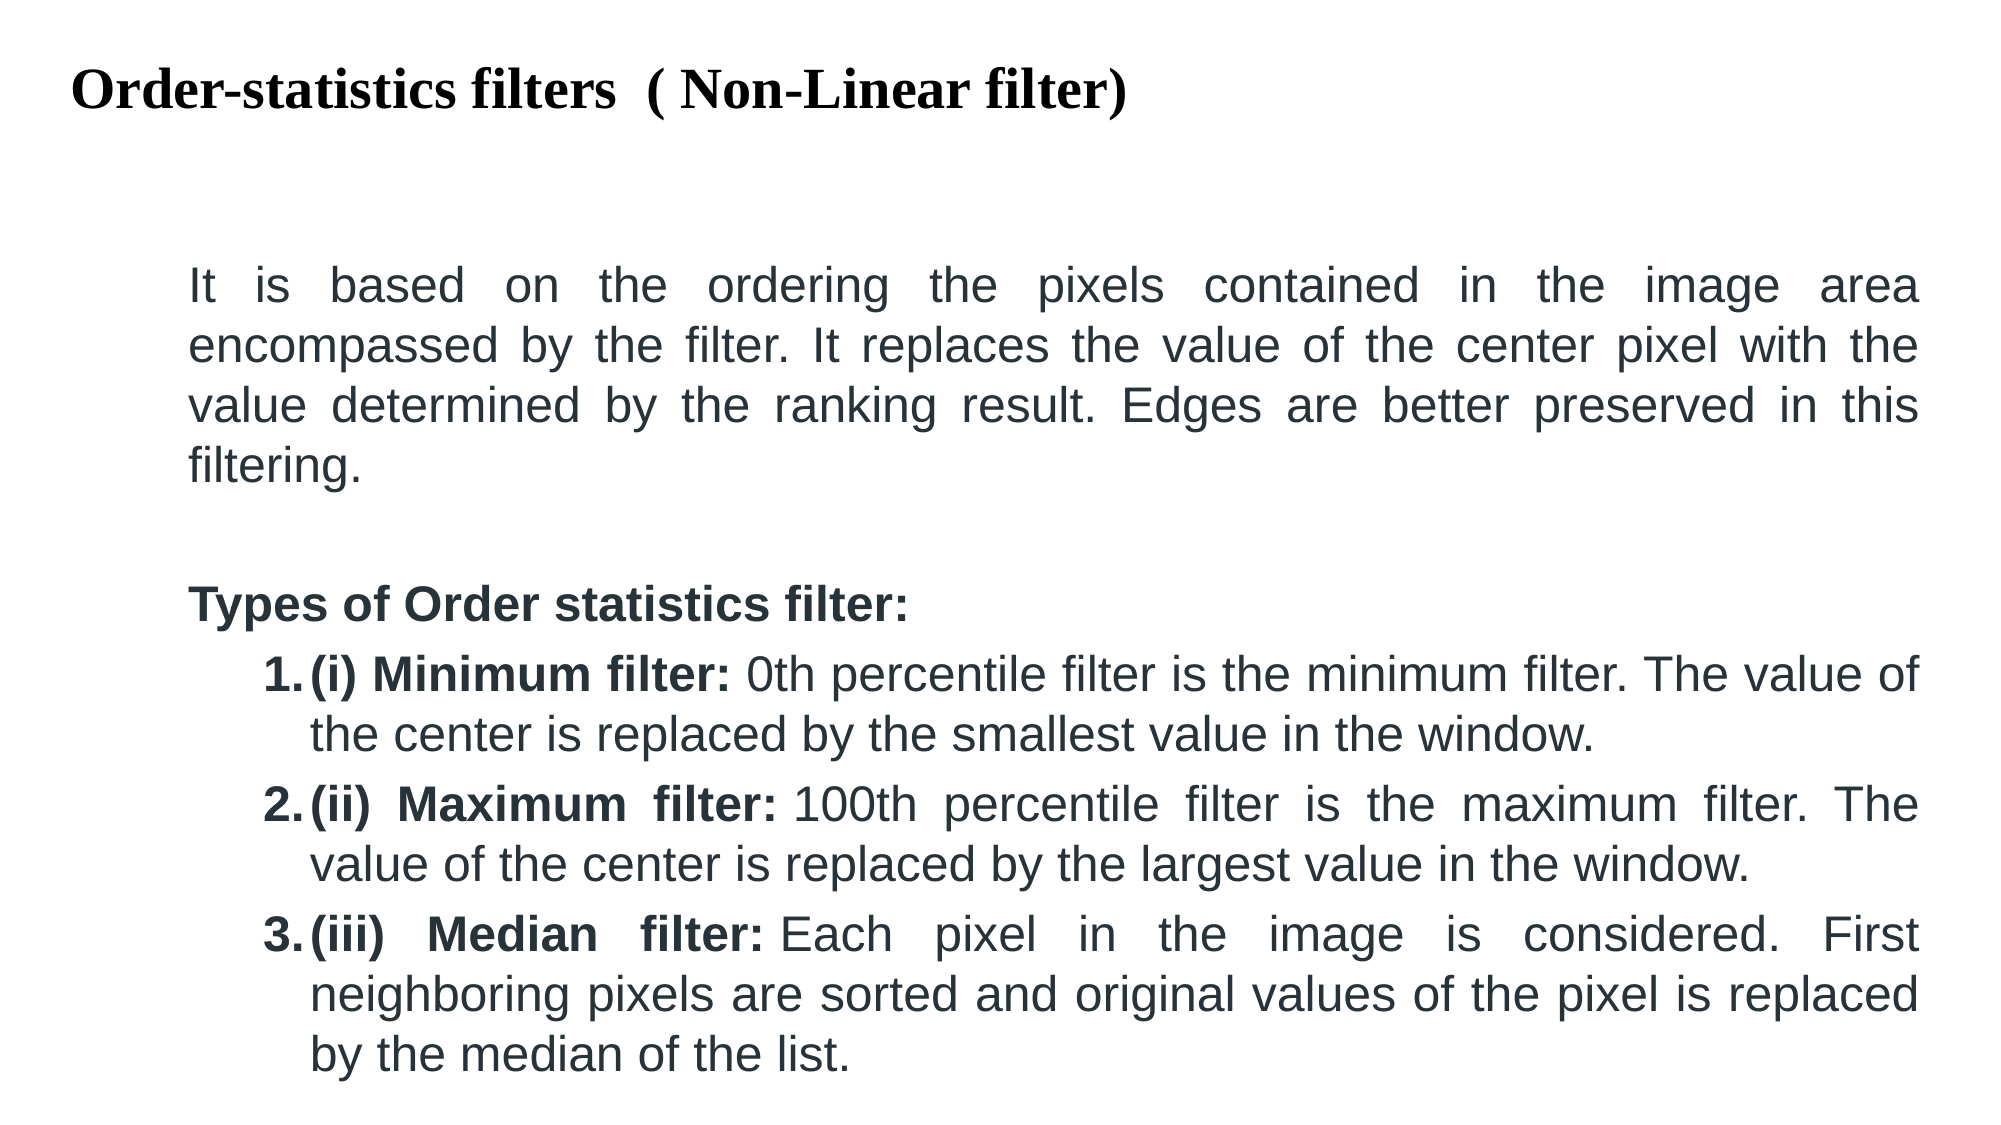

Order-statistics filters  ( Non-Linear filter)

It is based on the ordering the pixels contained in the image area encompassed by the filter. It replaces the value of the center pixel with the value determined by the ranking result. Edges are better preserved in this filtering.

Types of Order statistics filter:
(i) Minimum filter: 0th percentile filter is the minimum filter. The value of the center is replaced by the smallest value in the window.
(ii) Maximum filter: 100th percentile filter is the maximum filter. The value of the center is replaced by the largest value in the window.
(iii) Median filter: Each pixel in the image is considered. First neighboring pixels are sorted and original values of the pixel is replaced by the median of the list.